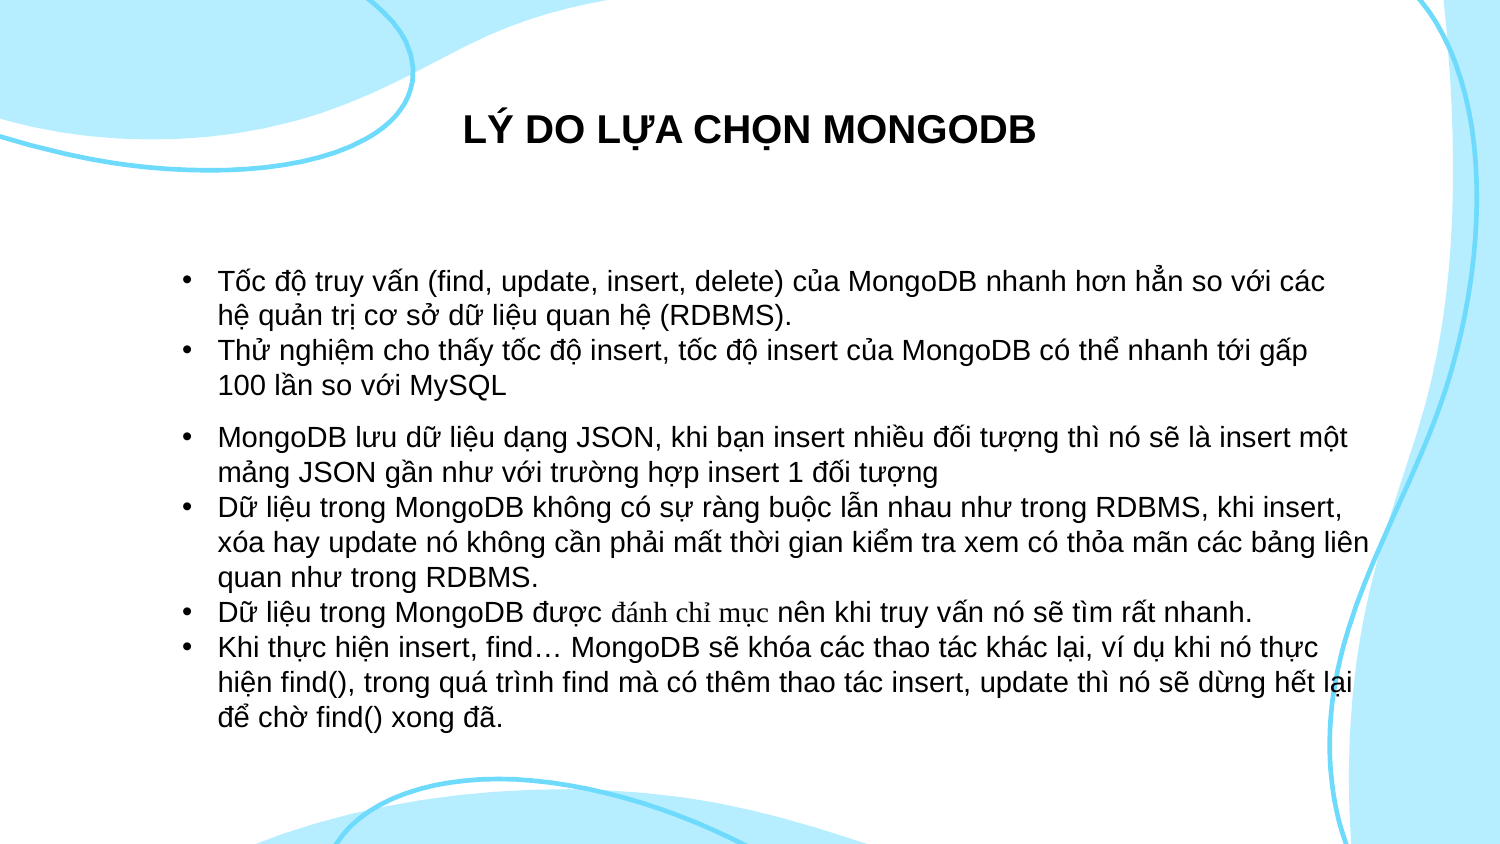

LÝ DO LỰA CHỌN MONGODB
Tốc độ truy vấn (find, update, insert, delete) của MongoDB nhanh hơn hẳn so với các hệ quản trị cơ sở dữ liệu quan hệ (RDBMS).
Thử nghiệm cho thấy tốc độ insert, tốc độ insert của MongoDB có thể nhanh tới gấp 100 lần so với MySQL
MongoDB lưu dữ liệu dạng JSON, khi bạn insert nhiều đối tượng thì nó sẽ là insert một mảng JSON gần như với trường hợp insert 1 đối tượng
Dữ liệu trong MongoDB không có sự ràng buộc lẫn nhau như trong RDBMS, khi insert, xóa hay update nó không cần phải mất thời gian kiểm tra xem có thỏa mãn các bảng liên quan như trong RDBMS.
Dữ liệu trong MongoDB được đánh chỉ mục nên khi truy vấn nó sẽ tìm rất nhanh.
Khi thực hiện insert, find… MongoDB sẽ khóa các thao tác khác lại, ví dụ khi nó thực hiện find(), trong quá trình find mà có thêm thao tác insert, update thì nó sẽ dừng hết lại để chờ find() xong đã.